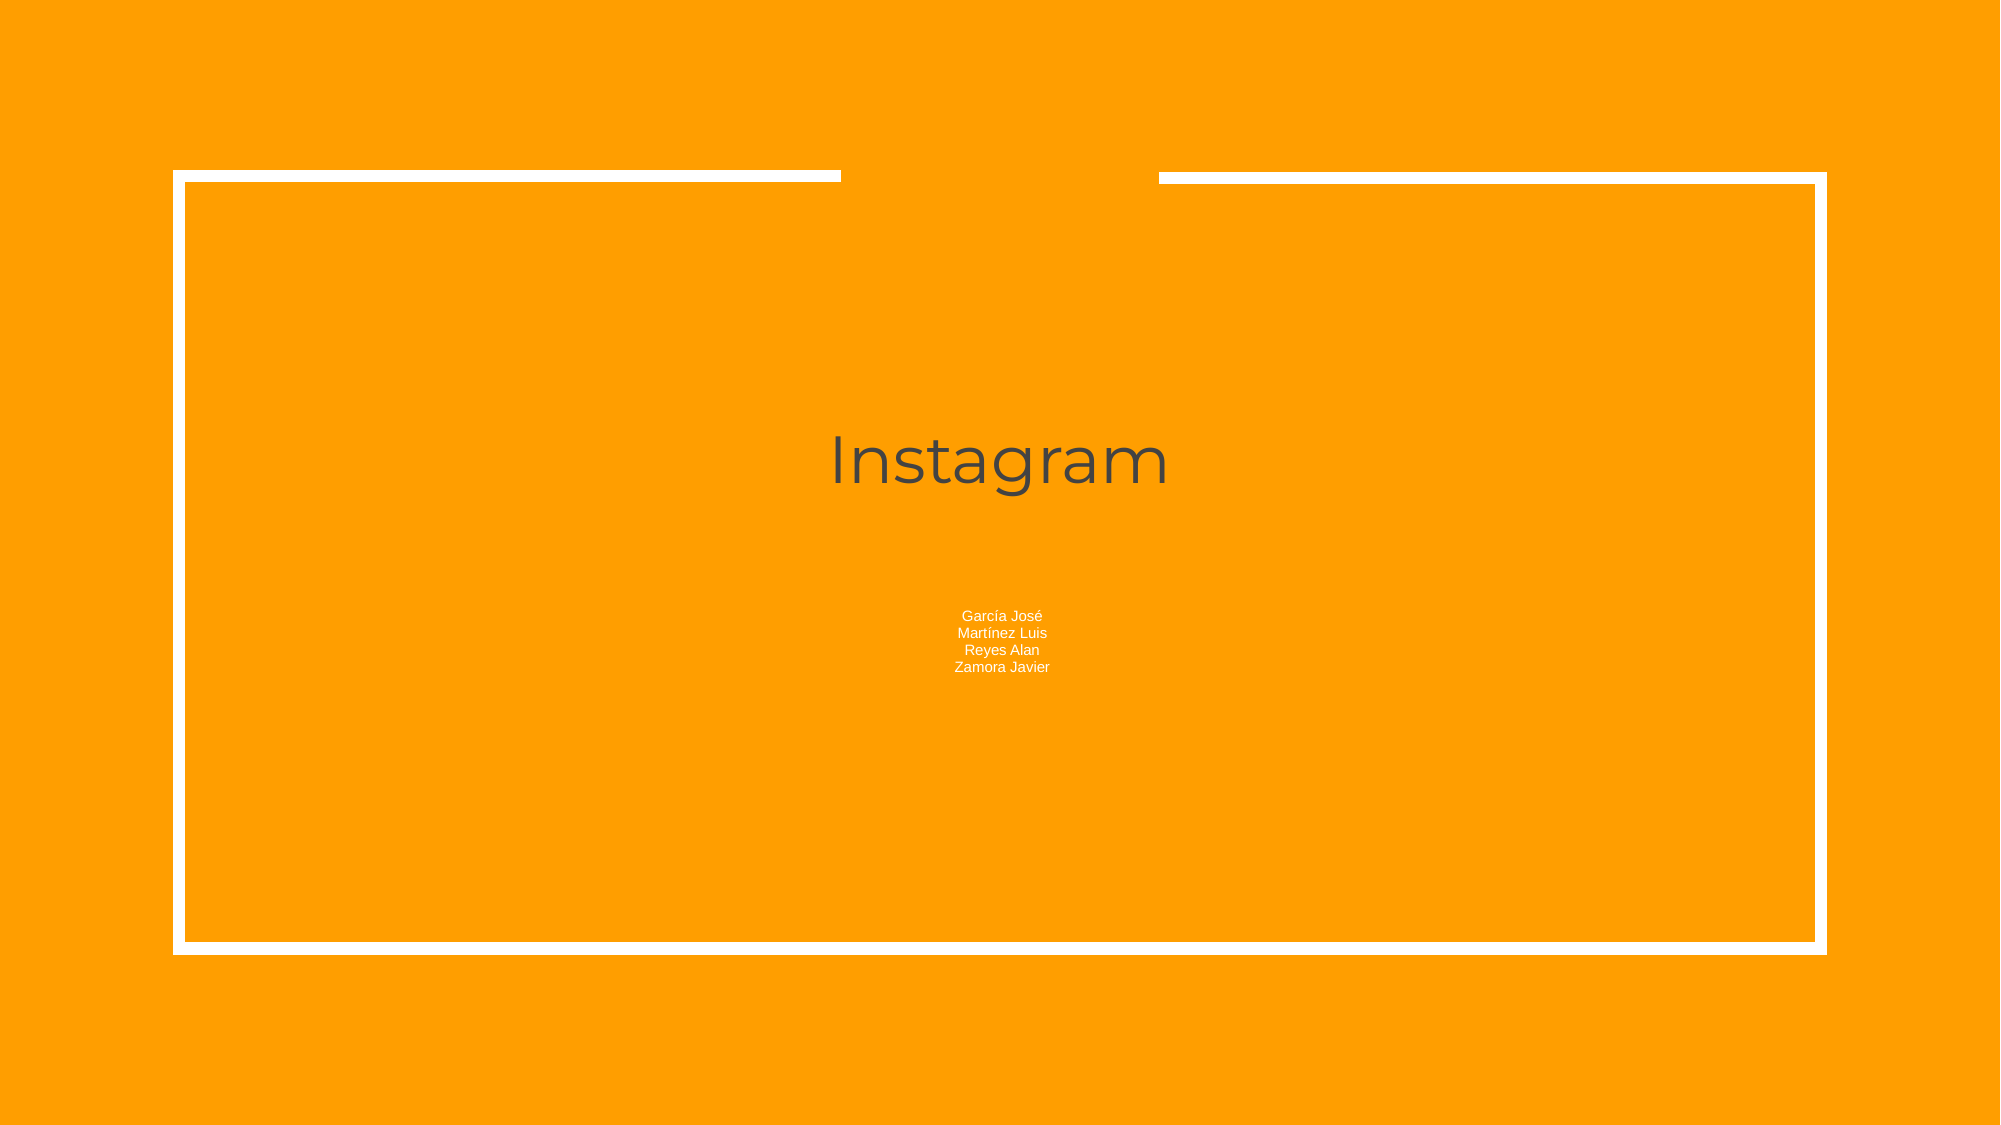

# Instagram
García José
Martínez Luis
Reyes Alan
Zamora Javier